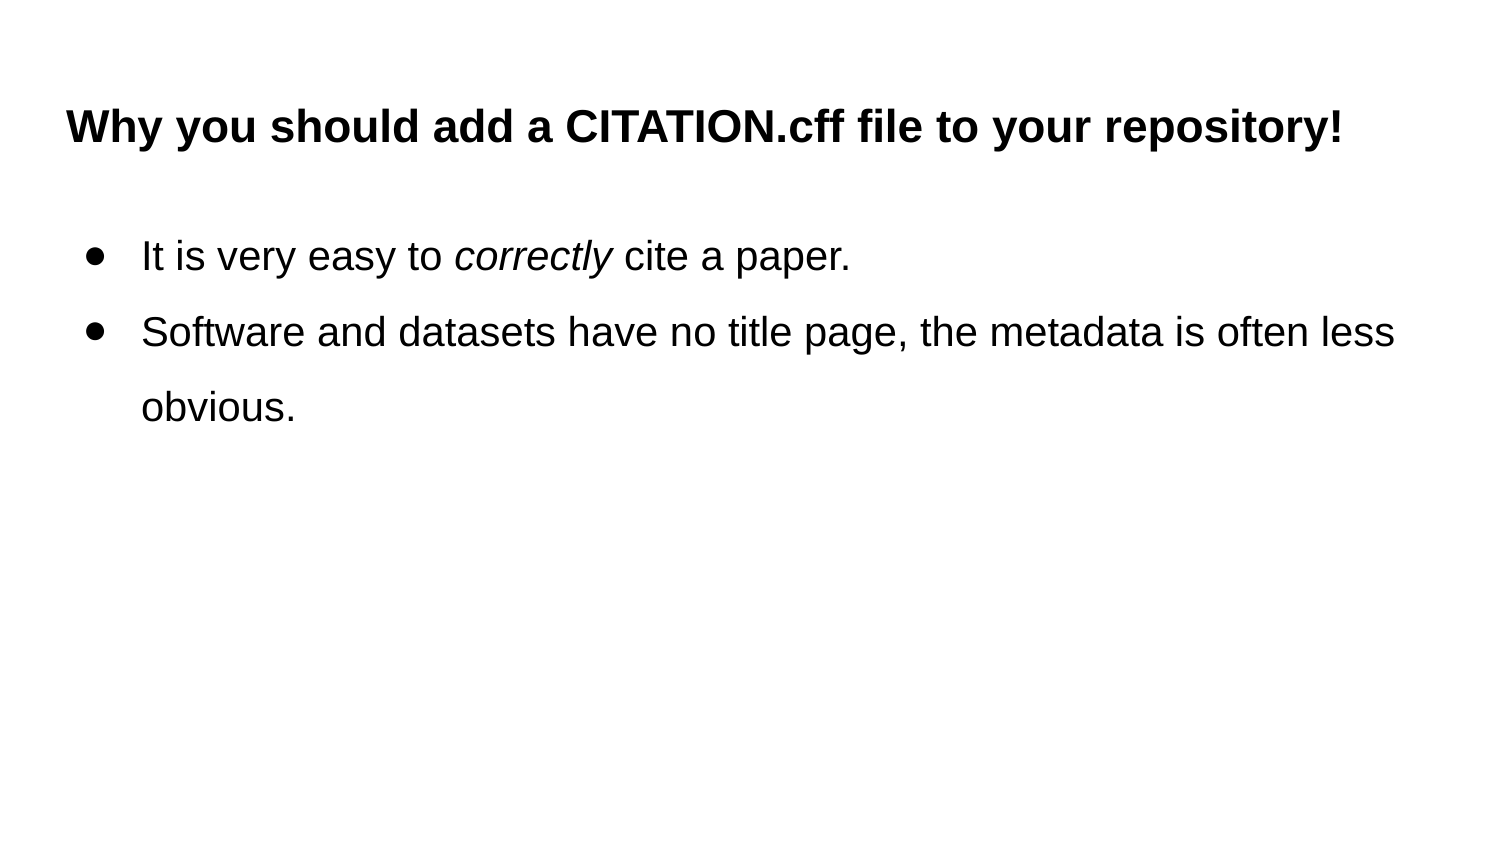

# Why you should add a CITATION.cff file to your repository!
It is very easy to correctly cite a paper.
Software and datasets have no title page, the metadata is often less obvious.